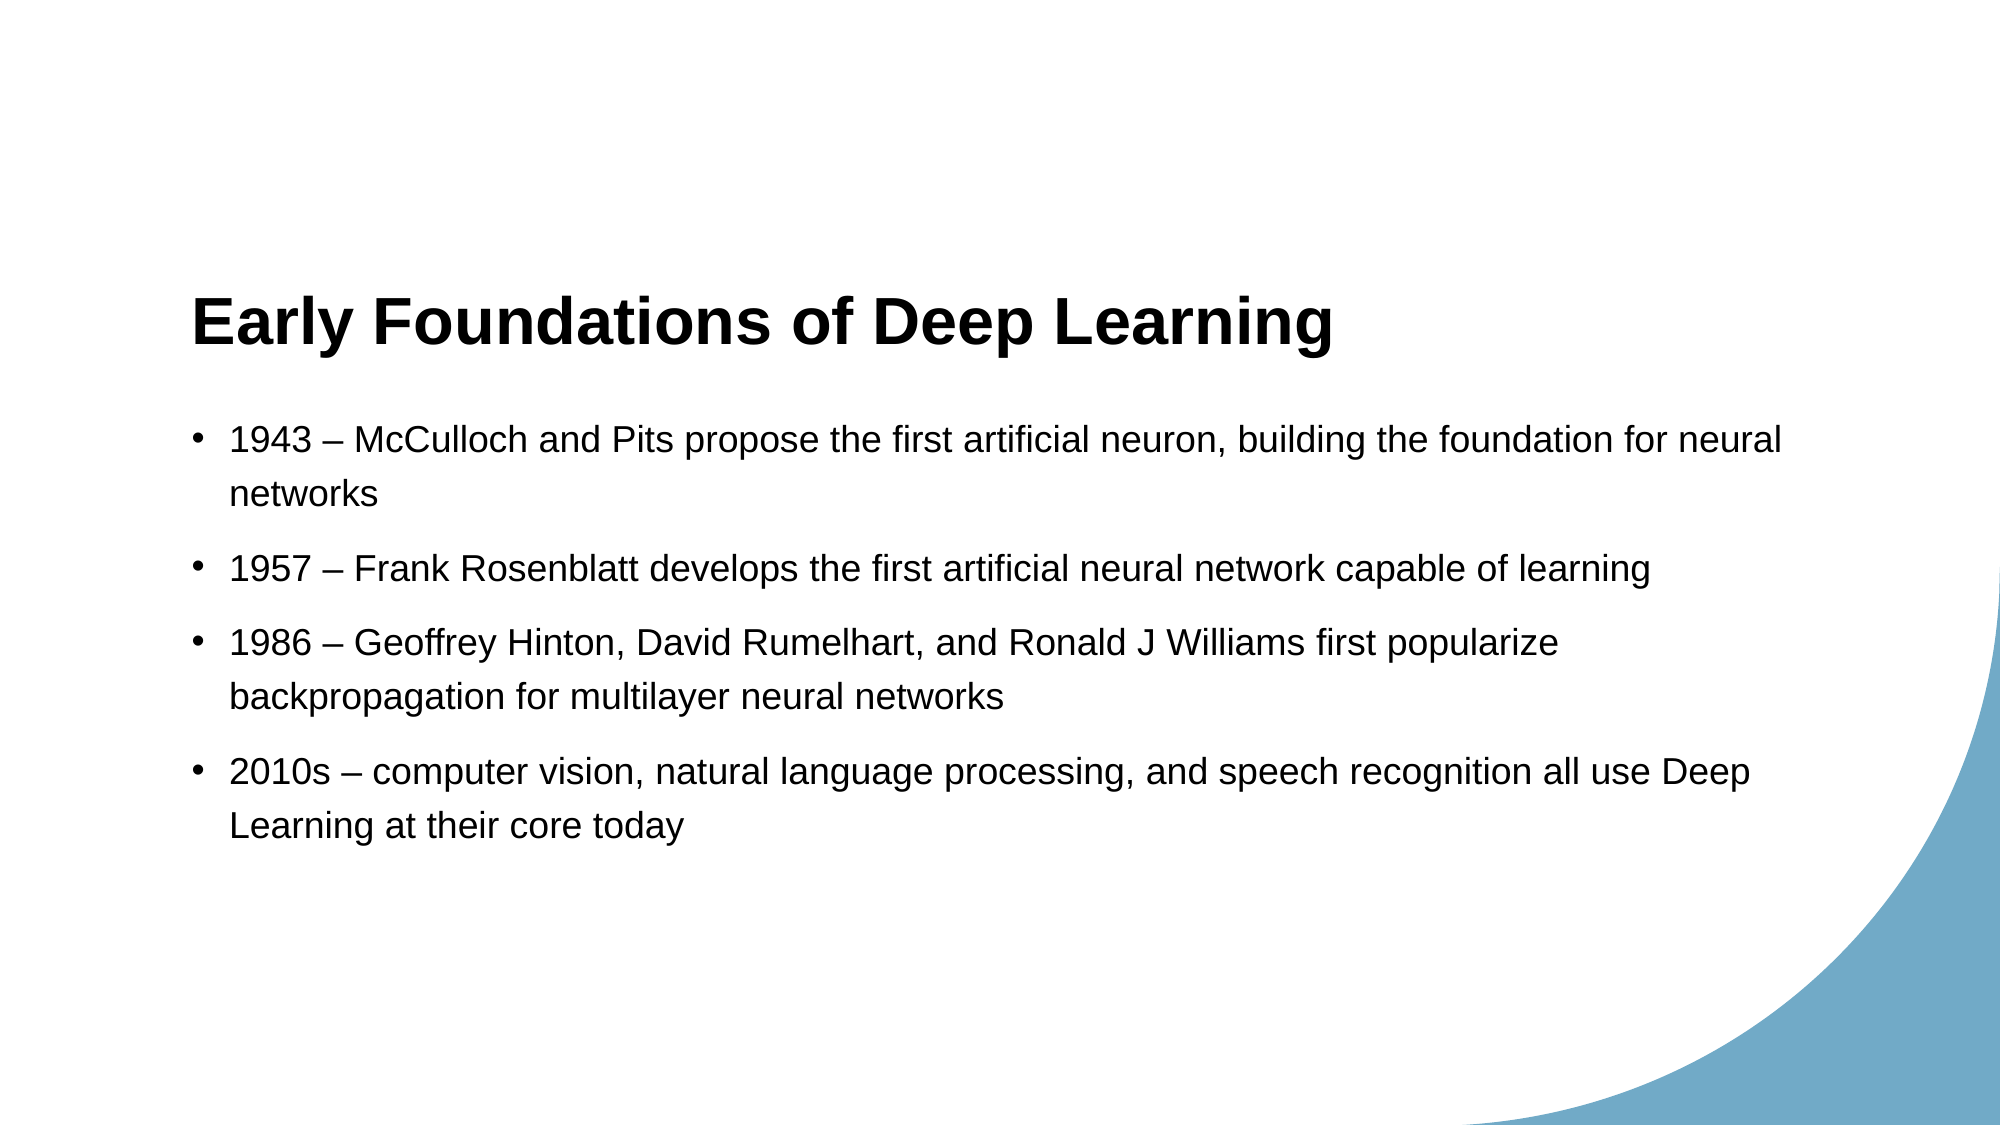

# Early Foundations of Deep Learning
1943 – McCulloch and Pits propose the first artificial neuron, building the foundation for neural networks
1957 – Frank Rosenblatt develops the first artificial neural network capable of learning
1986 – Geoffrey Hinton, David Rumelhart, and Ronald J Williams first popularize backpropagation for multilayer neural networks
2010s – computer vision, natural language processing, and speech recognition all use Deep Learning at their core today